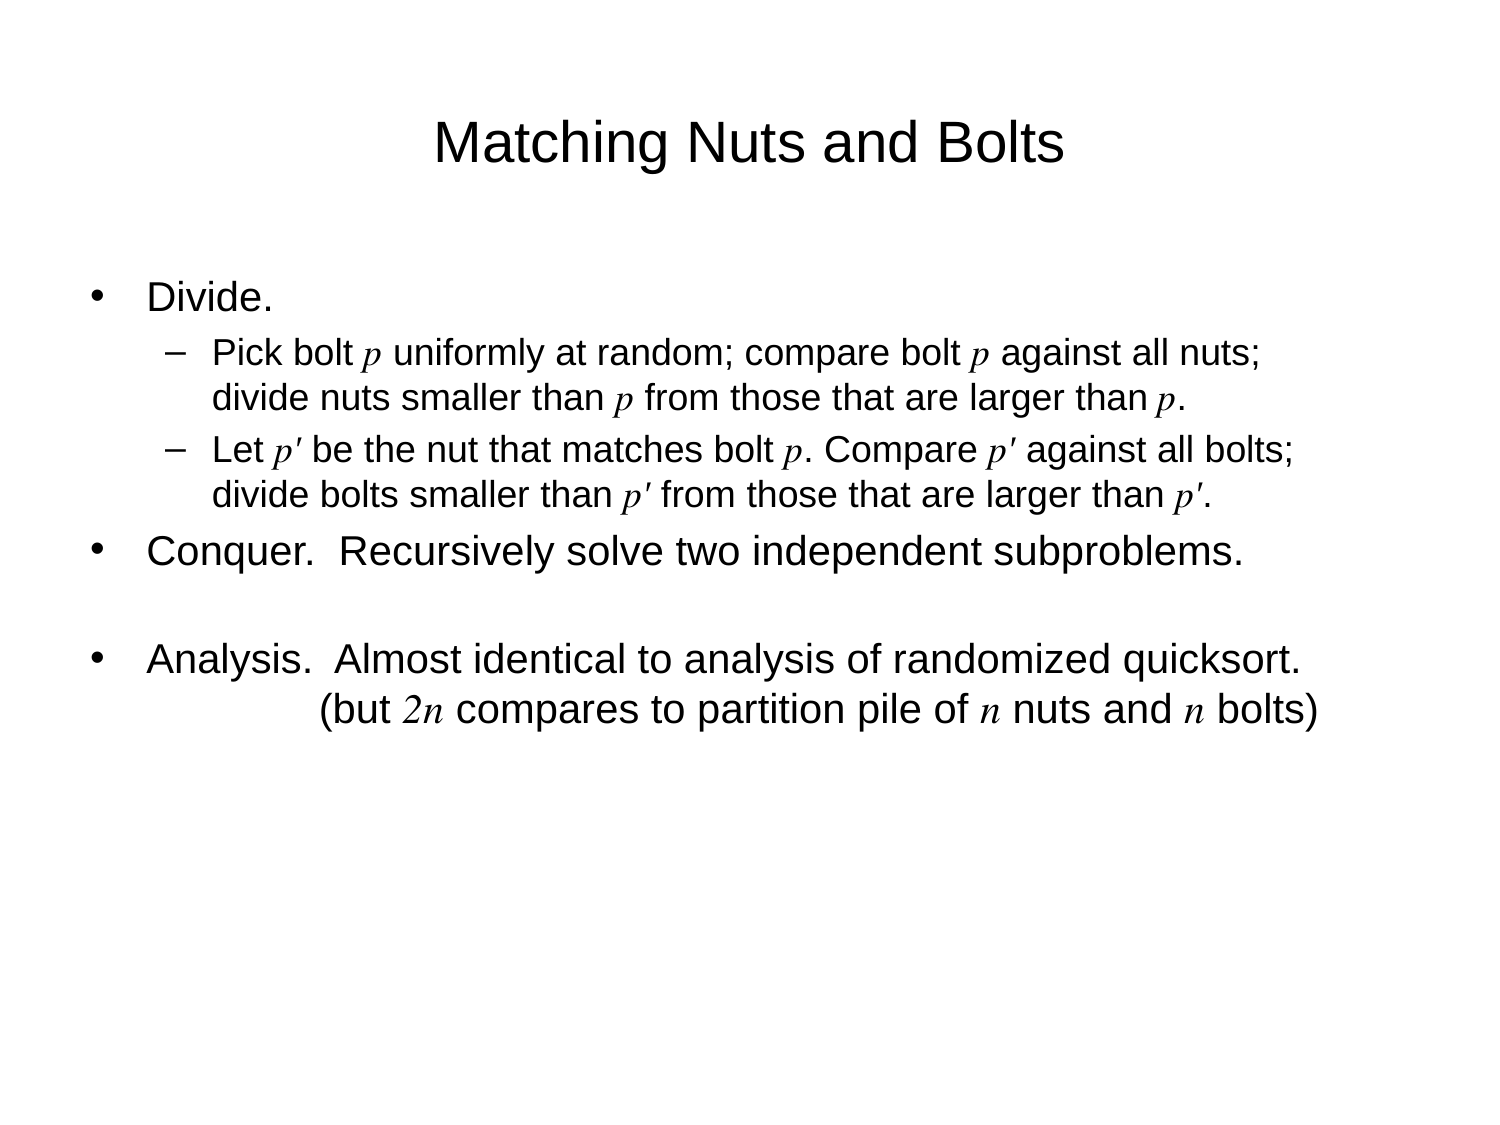

# Matching Nuts and Bolts
Divide.
Pick bolt p uniformly at random; compare bolt p against all nuts;
divide nuts smaller than p from those that are larger than p.
Let p′ be the nut that matches bolt p. Compare p′ against all bolts;
divide bolts smaller than p′ from those that are larger than p′.
Conquer.  Recursively solve two independent subproblems.
Analysis.  Almost identical to analysis of randomized quicksort.
               (but 2n compares to partition pile of n nuts and n bolts)